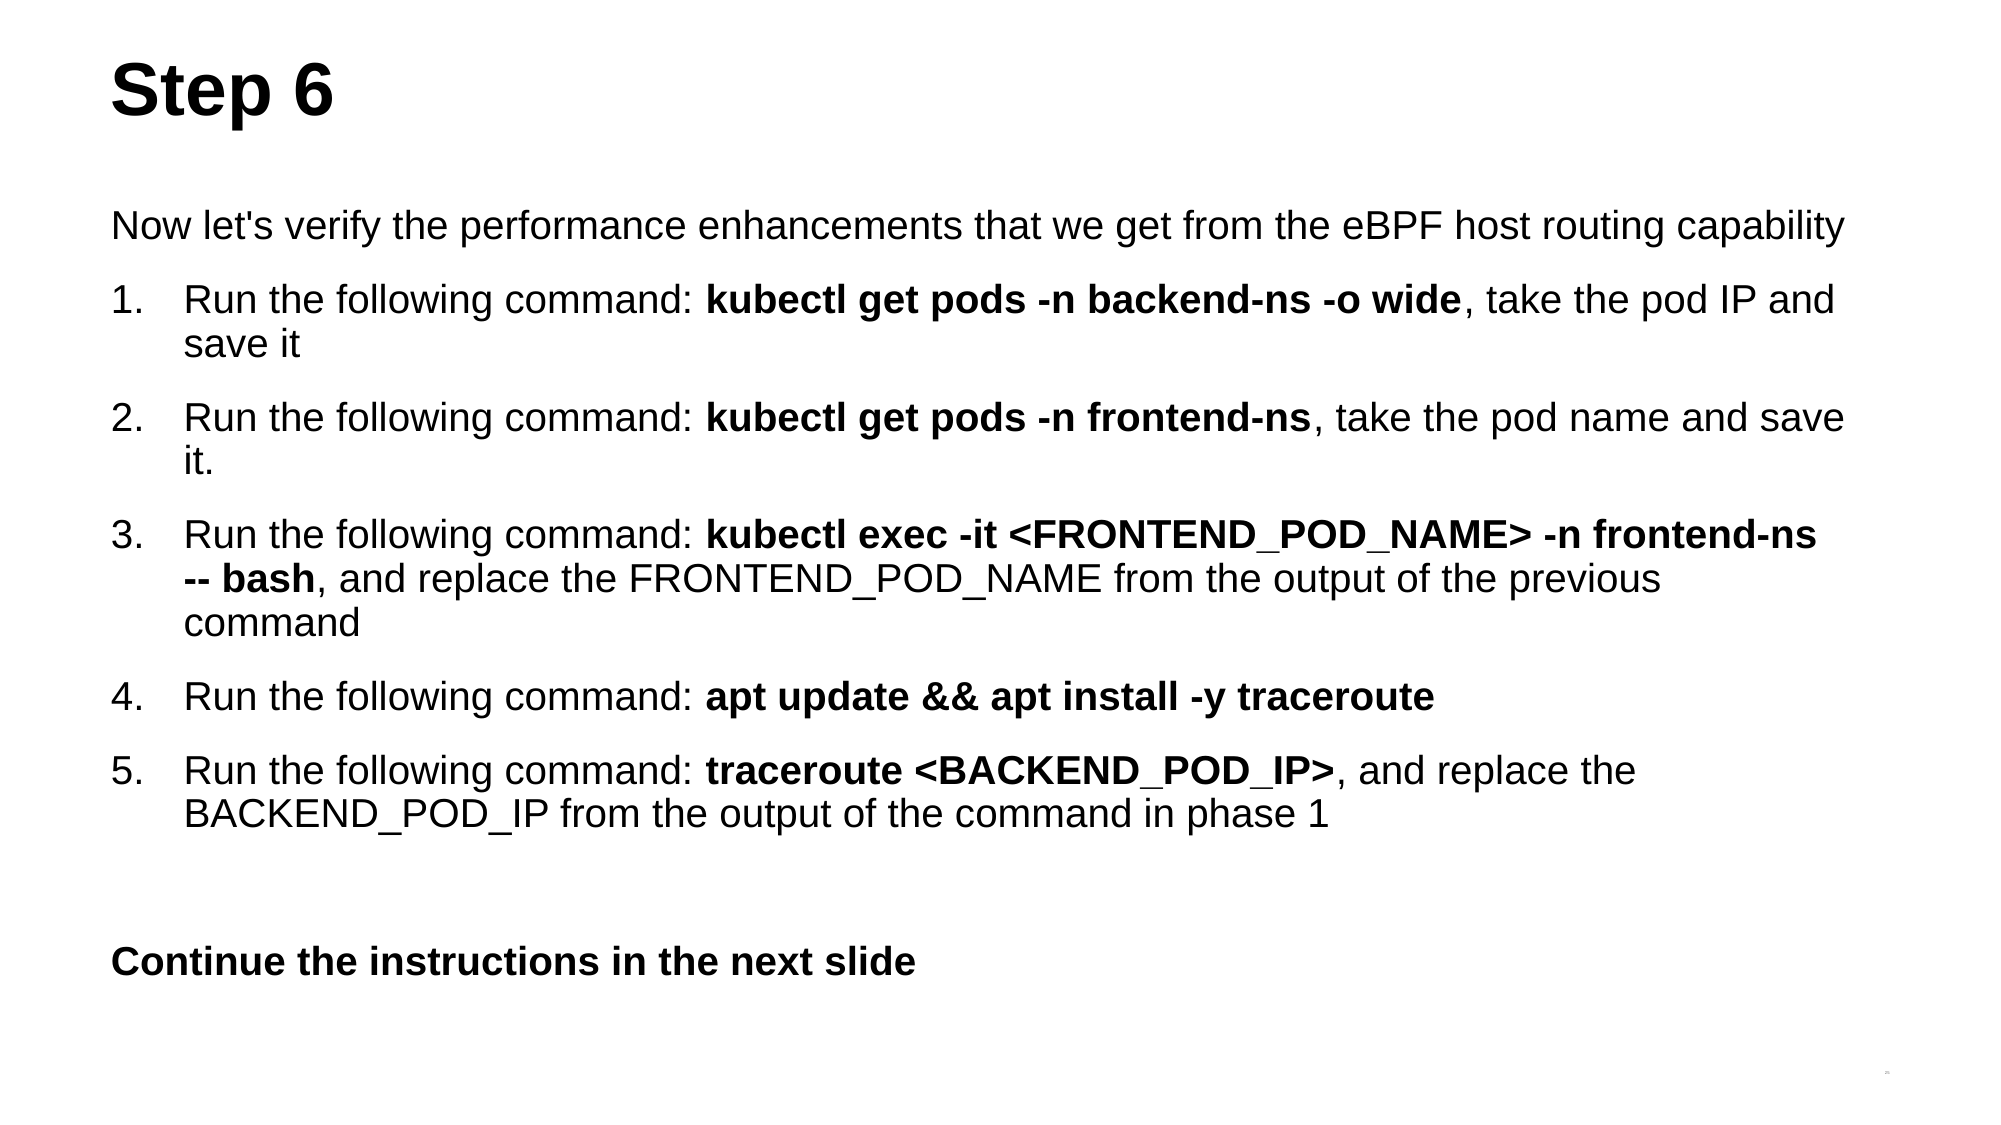

Step 6
Now let's verify the performance enhancements that we get from the eBPF host routing capability
Run the following command: kubectl get pods -n backend-ns -o wide, take the pod IP and save it
Run the following command: kubectl get pods -n frontend-ns, take the pod name and save it.
Run the following command: kubectl exec -it <FRONTEND_POD_NAME> -n frontend-ns   -- bash, and replace the FRONTEND_POD_NAME from the output of the previous command
Run the following command: apt update && apt install -y traceroute
Run the following command: traceroute <BACKEND_POD_IP>, and replace the BACKEND_POD_IP from the output of the command in phase 1

Continue the instructions in the next slide

25